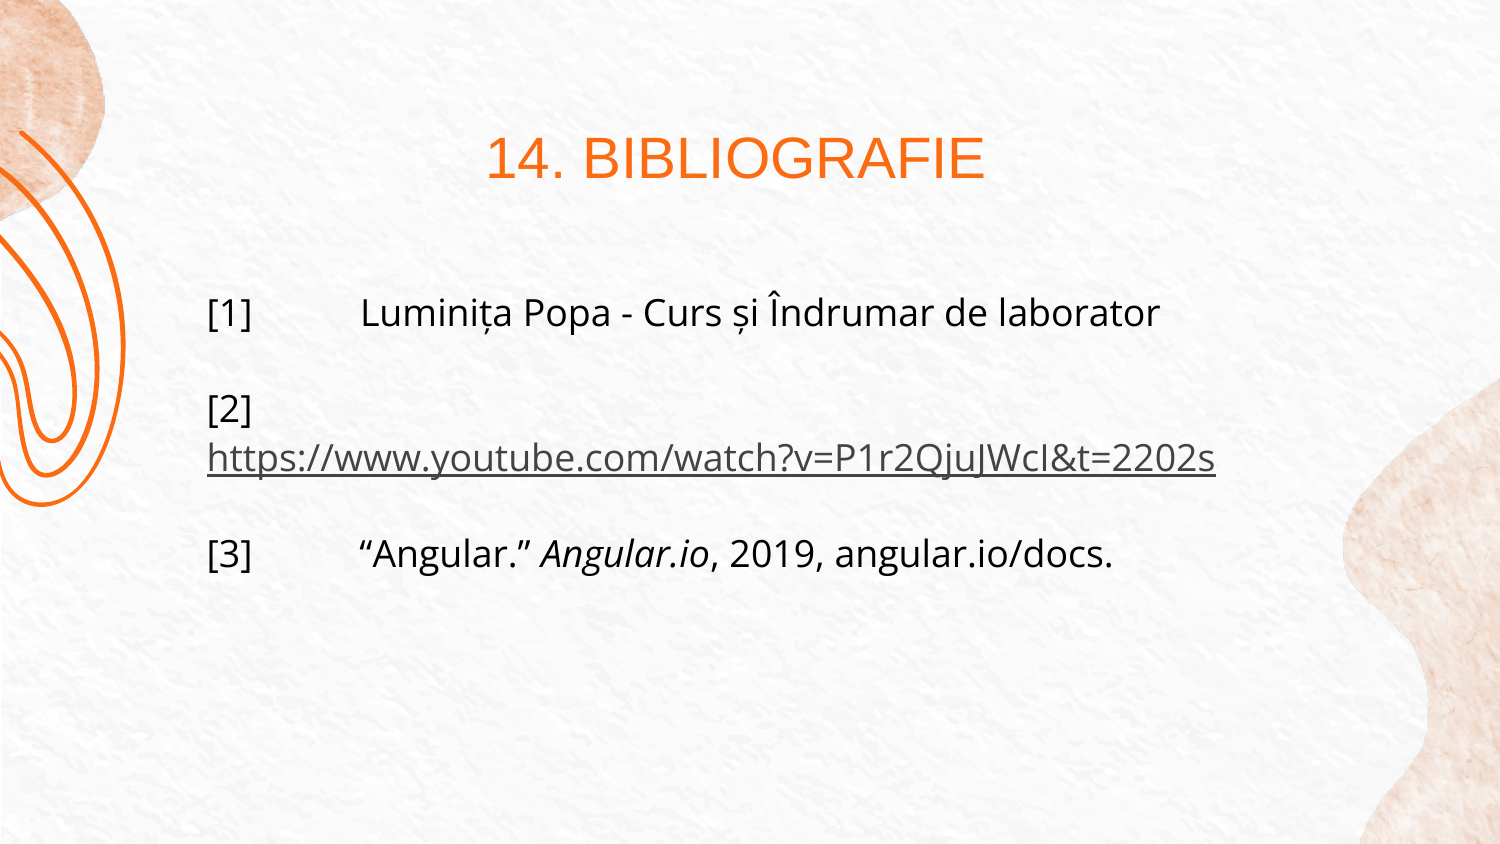

# 14. BIBLIOGRAFIE
[1]           Luminița Popa - Curs și Îndrumar de laborator

[2]	        https://www.youtube.com/watch?v=P1r2QjuJWcI&t=2202s
	[3]           “Angular.” Angular.io, 2019, angular.io/docs.